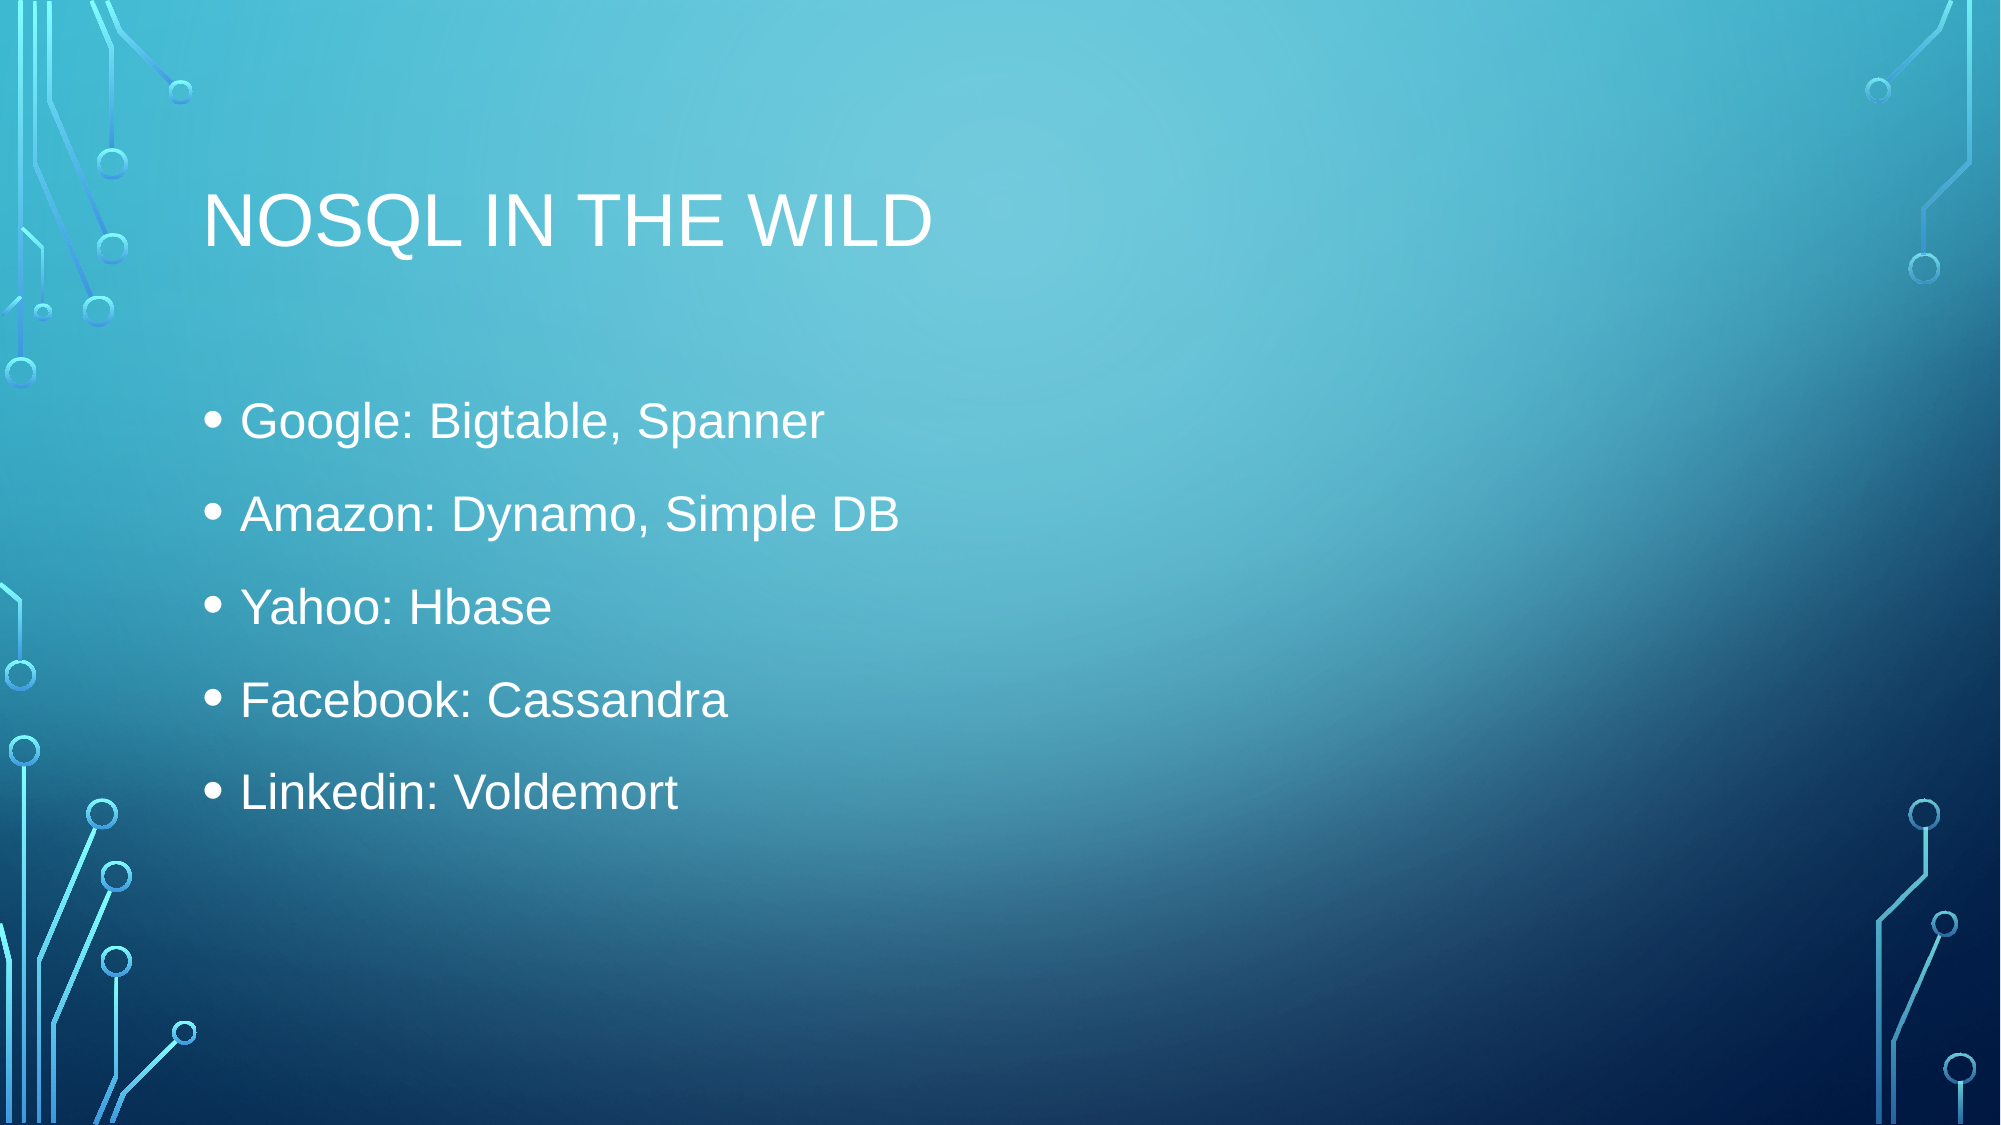

# NOSQL in the wild
Google: Bigtable, Spanner
Amazon: Dynamo, Simple DB
Yahoo: Hbase
Facebook: Cassandra
Linkedin: Voldemort